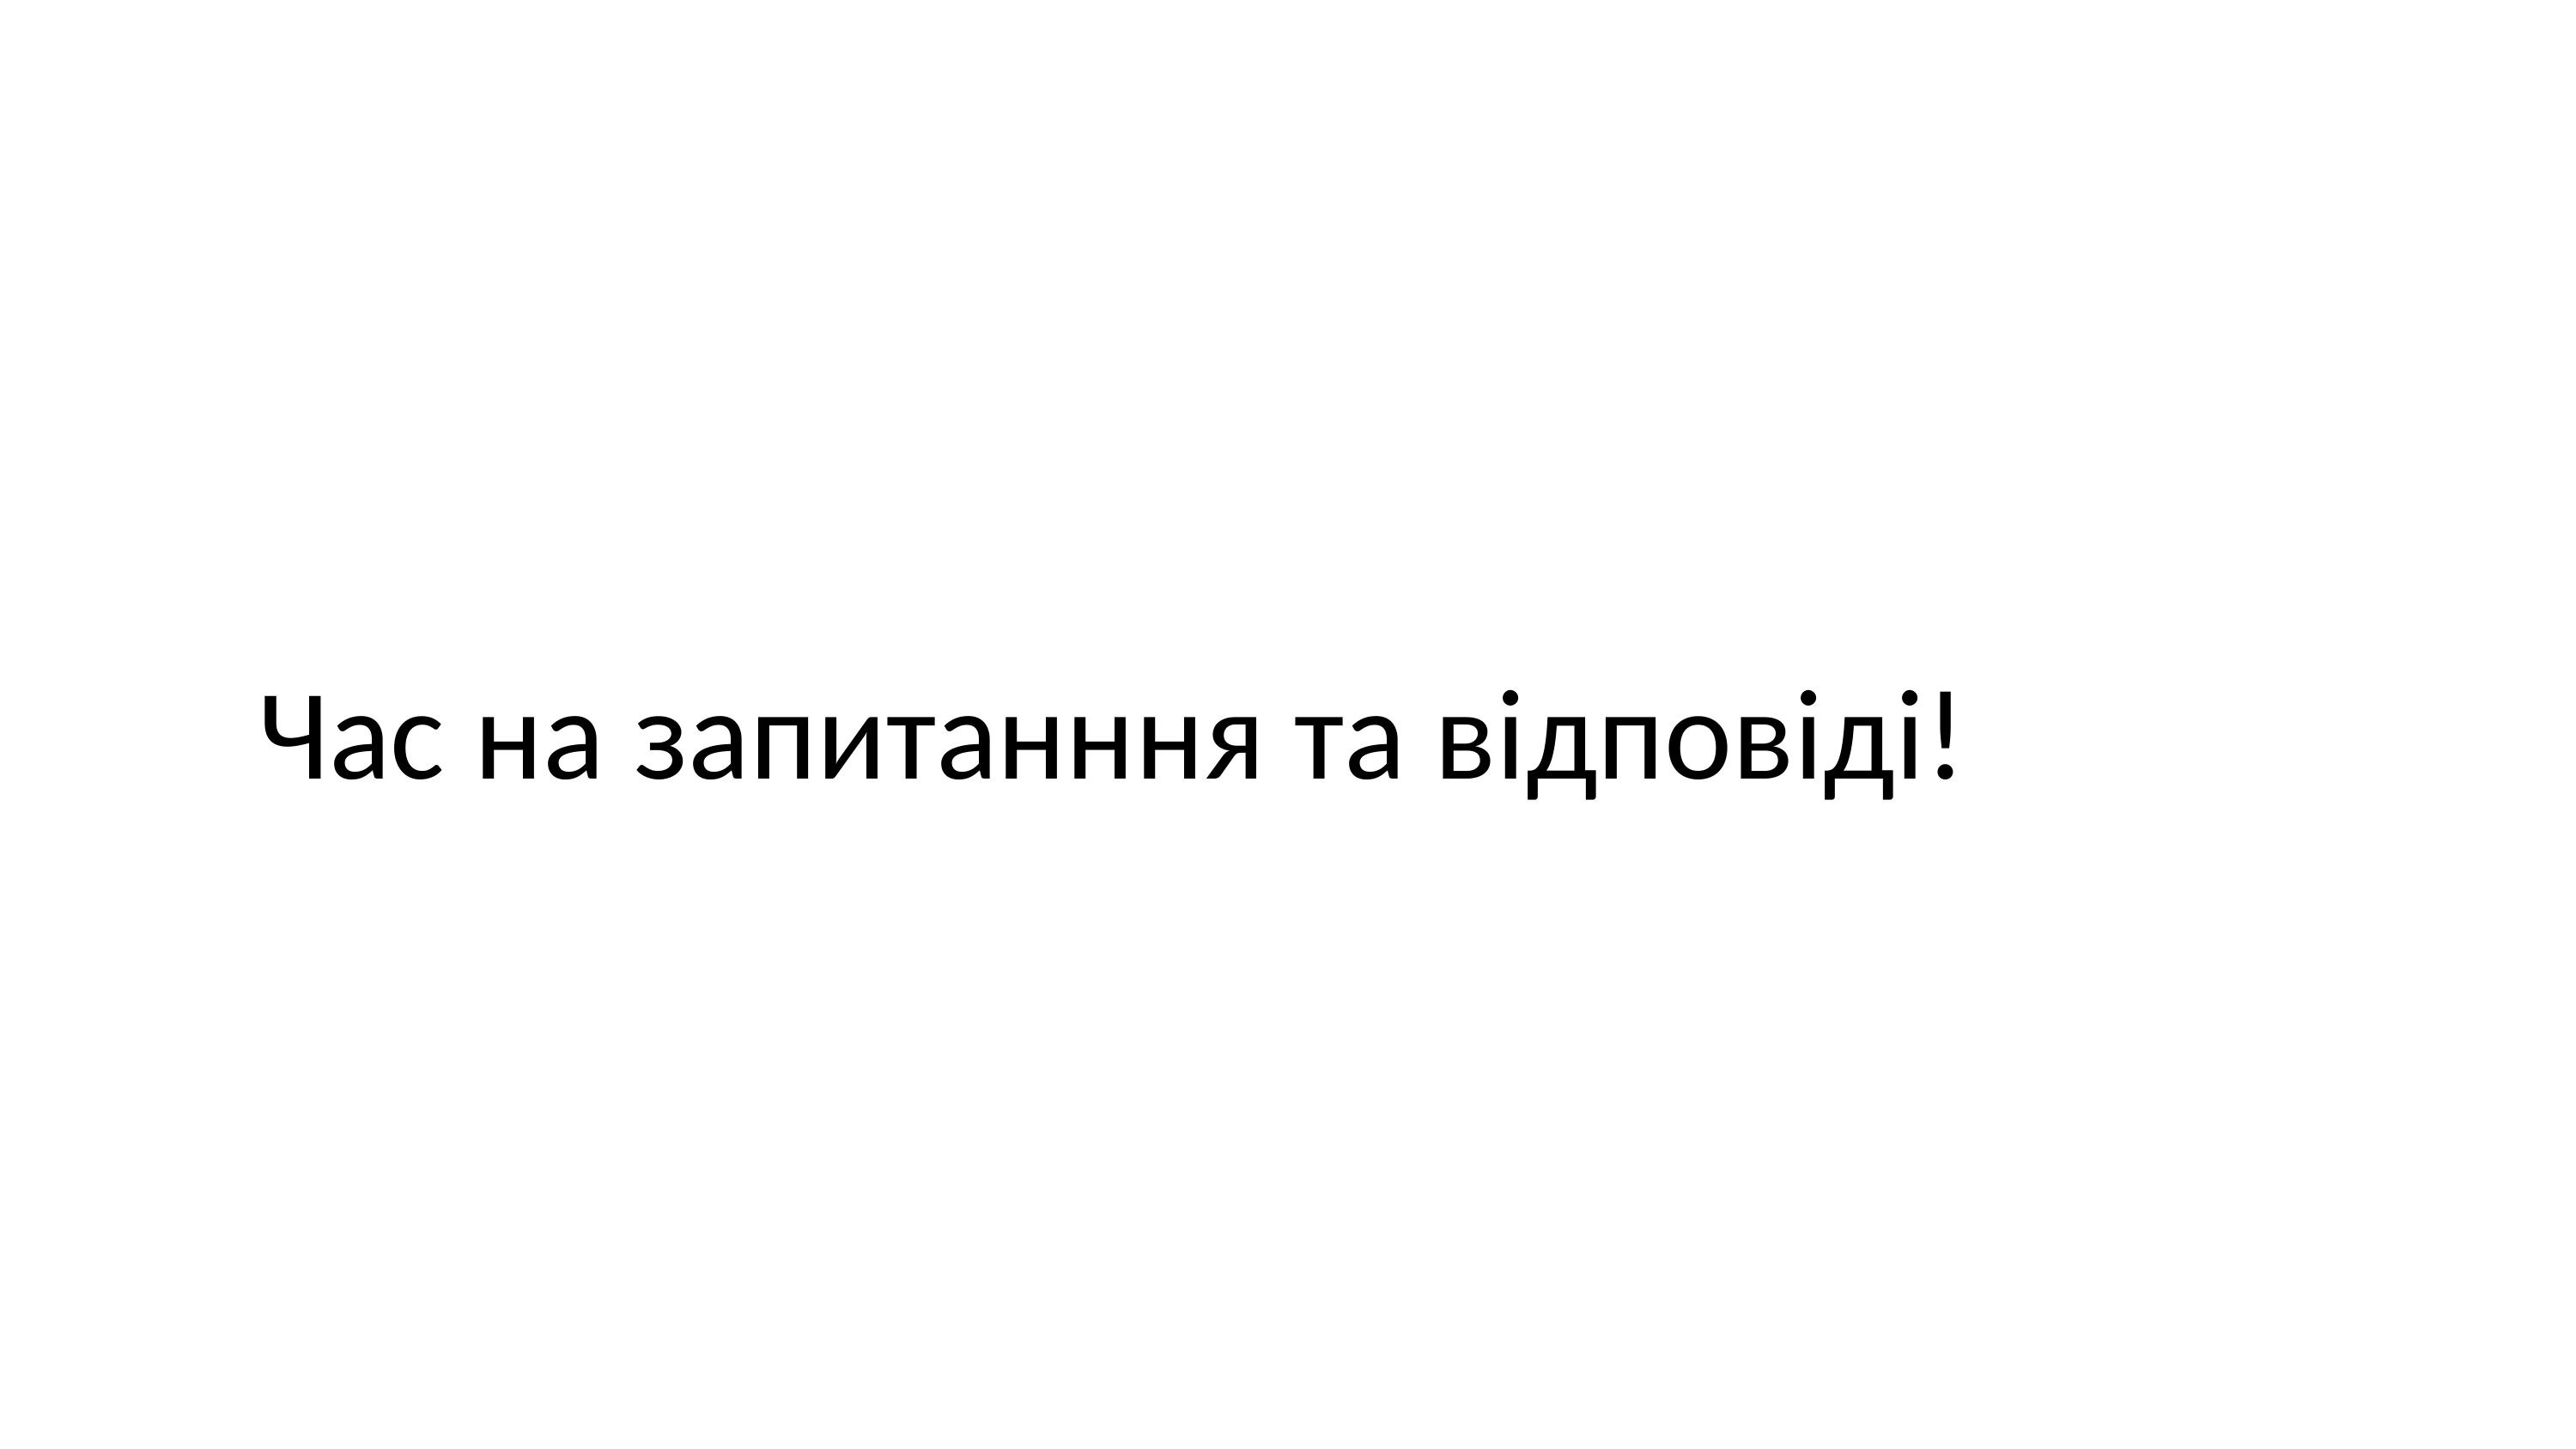

Pitch Deck
20xx
Час на запитанння та відповіді!
1 0 1 1   0 1 1   0 1   1 0 1 1 0 0 1   1 0   1 1 0 1 1   0 1 1   0 1   1 1 0 1 1 0   1 1 0 1 1 1   1 1 0 1